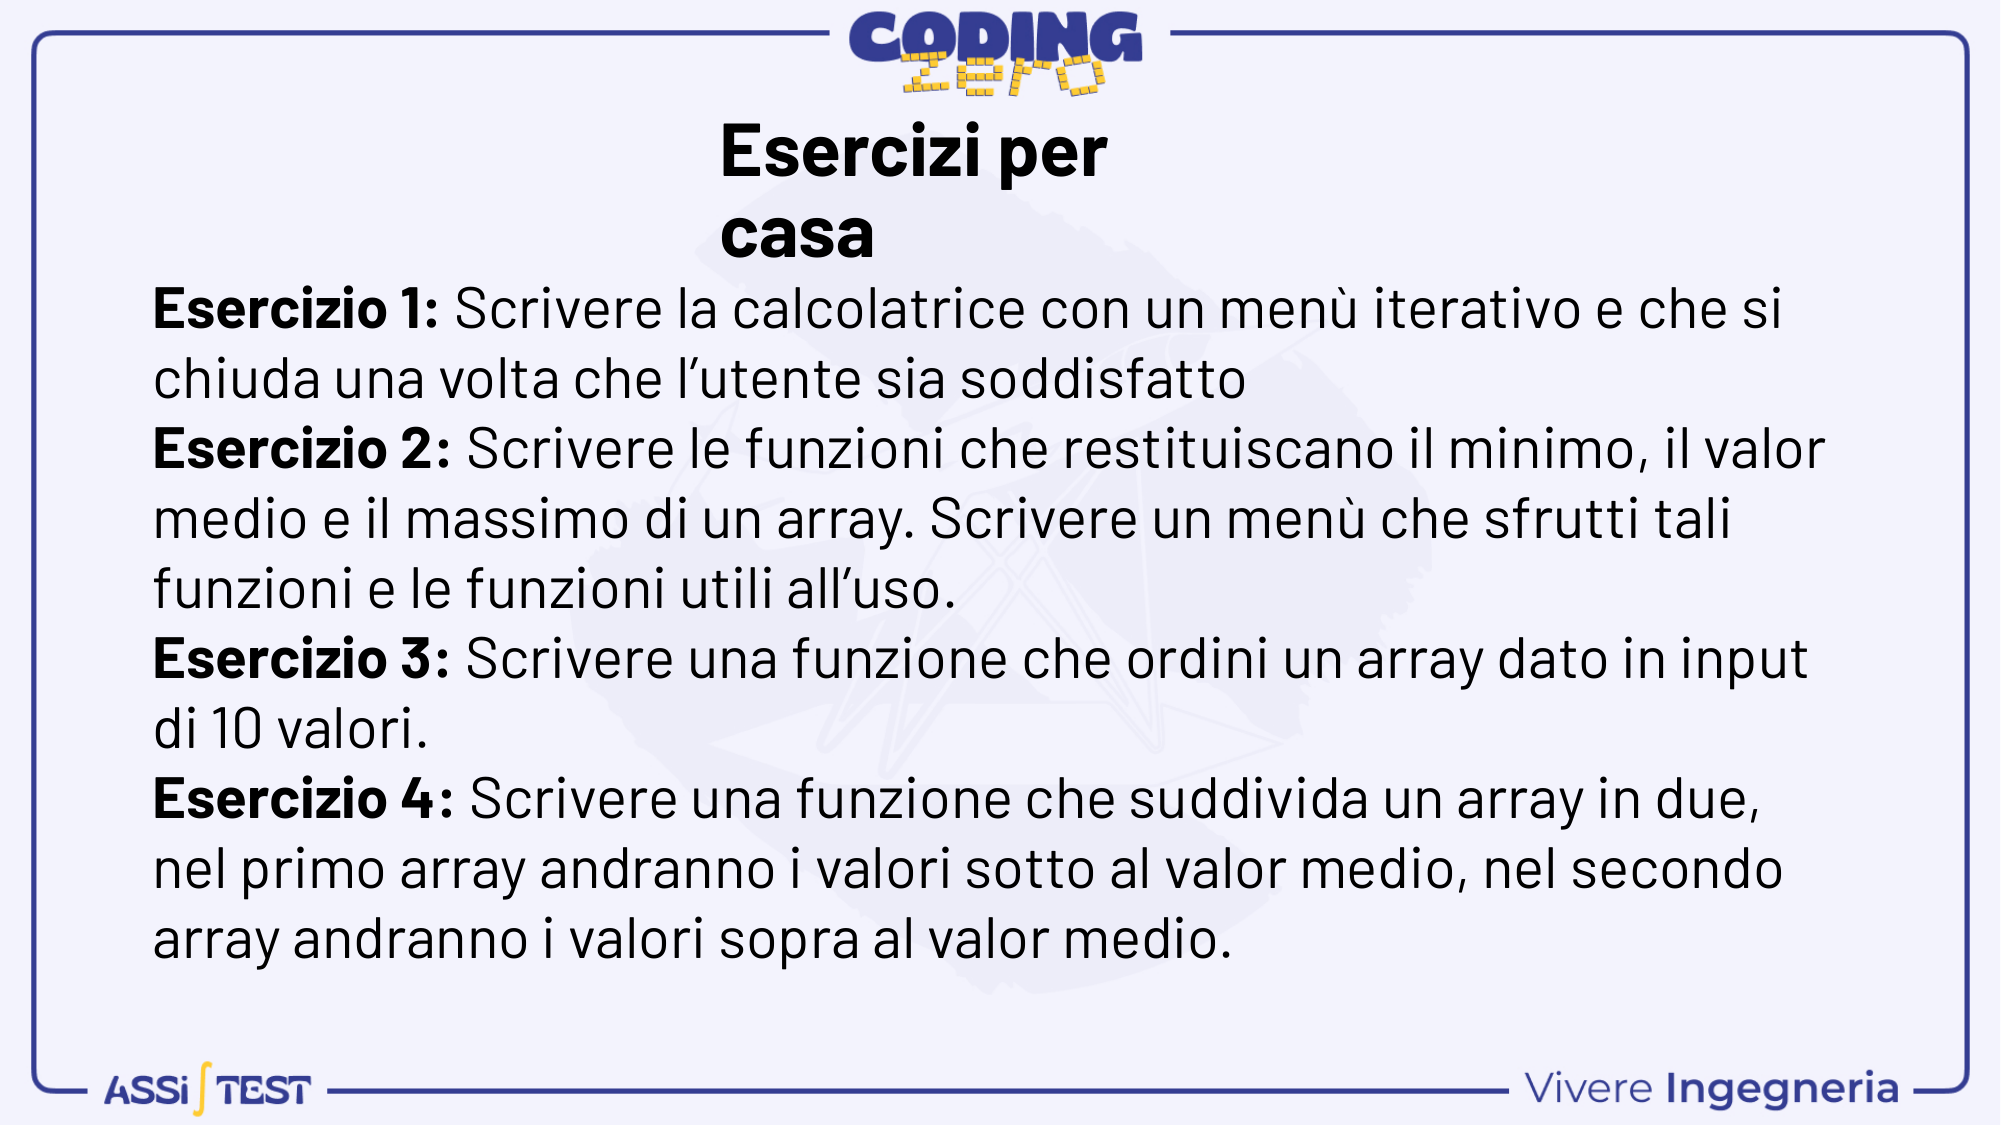

Esercizi per casa
Esercizio 1: Scrivere la calcolatrice con un menù iterativo e che si chiuda una volta che l’utente sia soddisfatto
Esercizio 2: Scrivere le funzioni che restituiscano il minimo, il valor medio e il massimo di un array. Scrivere un menù che sfrutti tali funzioni e le funzioni utili all’uso.
Esercizio 3: Scrivere una funzione che ordini un array dato in input di 10 valori.
Esercizio 4: Scrivere una funzione che suddivida un array in due, nel primo array andranno i valori sotto al valor medio, nel secondo array andranno i valori sopra al valor medio.